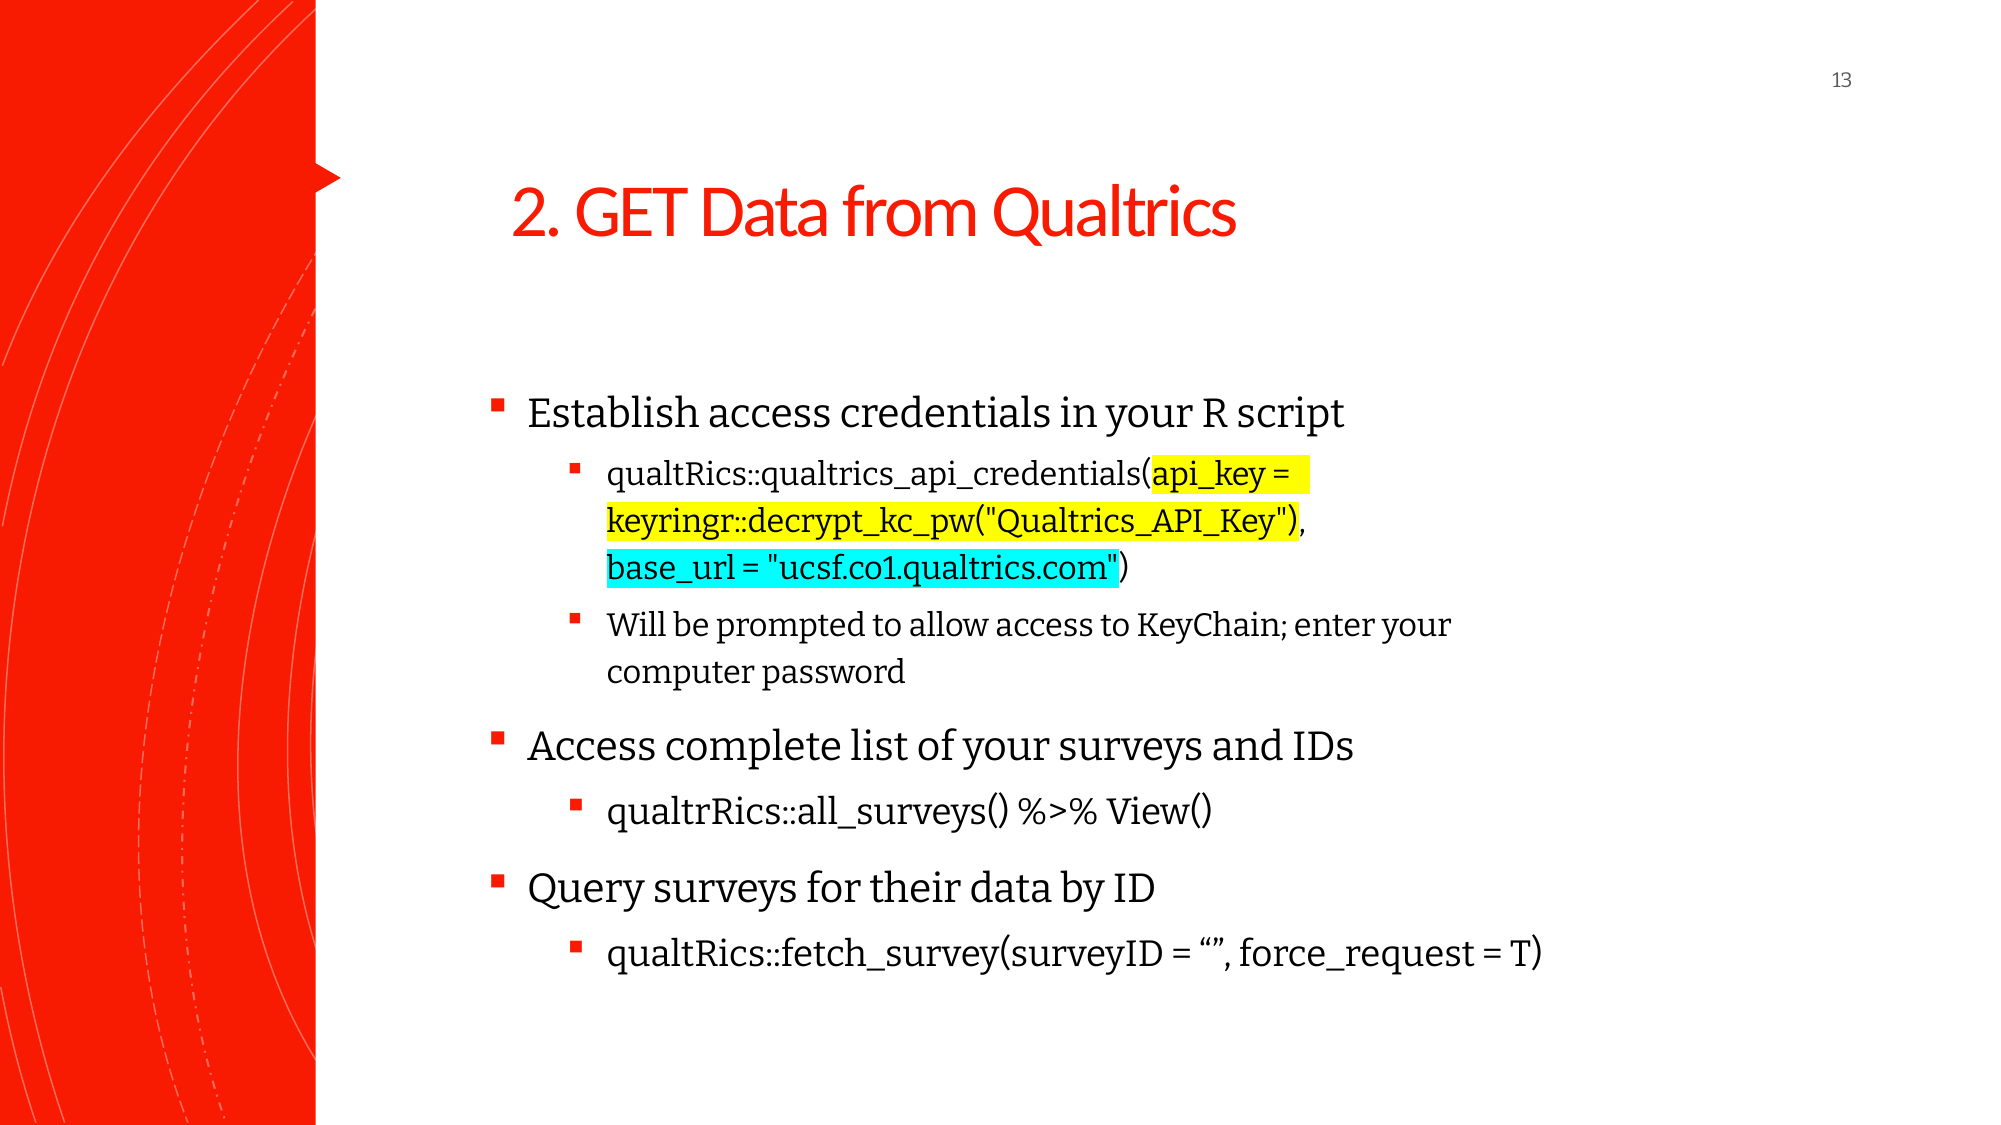

13
# 2. GET Data from Qualtrics

Establish access credentials in your R script
qualtRics::qualtrics_api_credentials(api_key =    keyringr::decrypt_kc_pw("Qualtrics_API_Key"),                       base_url = "ucsf.co1.qualtrics.com")
Will be prompted to allow access to KeyChain; enter your computer password
Access complete list of your surveys and IDs
qualtrRics::all_surveys() %>% View()
Query surveys for their data by ID
qualtRics::fetch_survey(surveyID = “”, force_request = T)